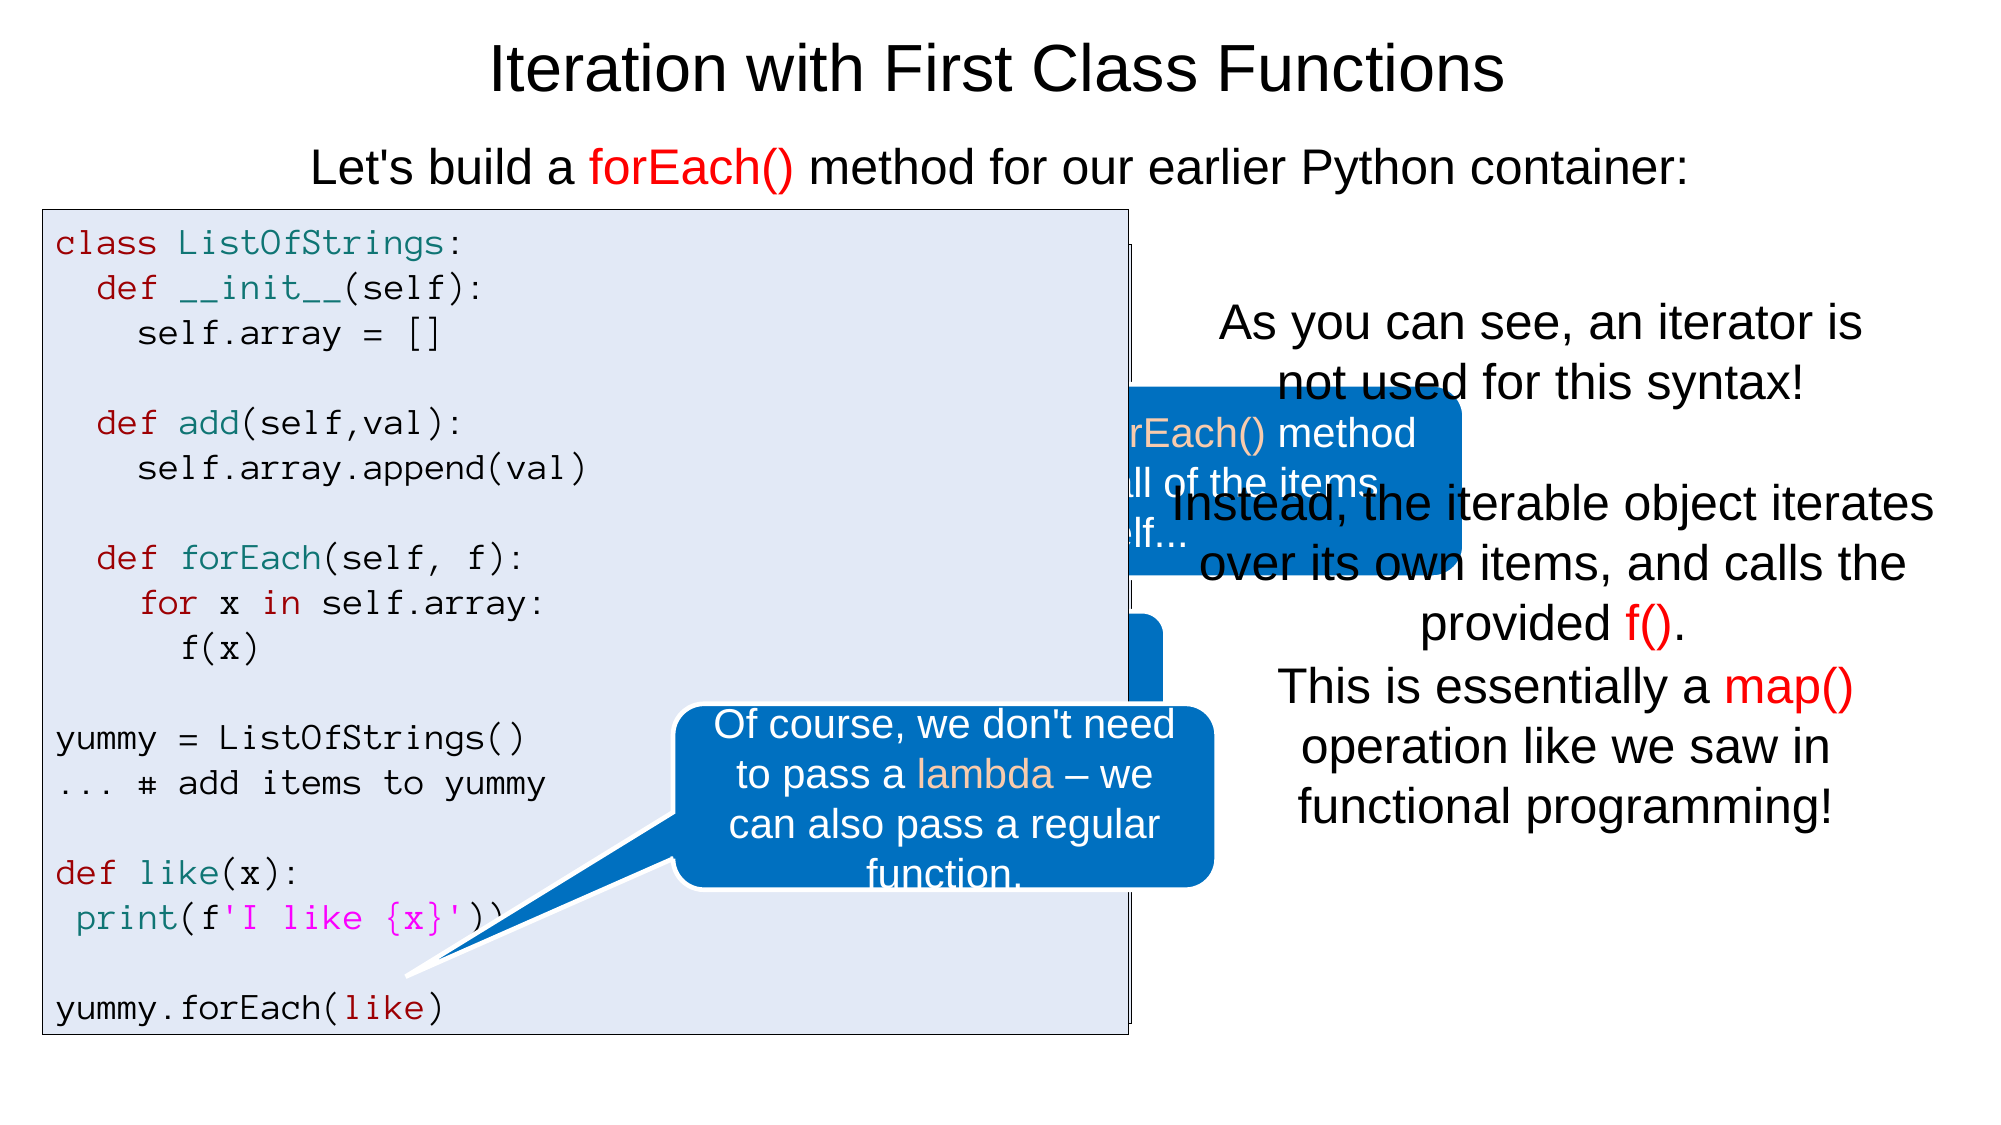

# Iteration with First Class Functions
Let's build a forEach() method for our earlier Python container:
class ListOfStrings:
  def __init__(self):
    self.array = []

  def add(self,val):
    self.array.append(val)

  def forEach(self, f):
    for x in self.array:
      f(x)

yummy = ListOfStrings()
... # add items to yummy

def like(x):
 print(f'I like {x}'))

yummy.forEach(like)
class ListOfStrings:
  def __init__(self):
    self.array = []

  def add(self,val):
    self.array.append(val)

  def forEach(self, f):
    for x in self.array:
      f(x)

yummy = ListOfStrings()
yummy.add('bindi masala')
yummy.add('koobideh')
yummy.add('gai lan')

yummy.forEach(lambda food: print(f'I like {food}'))
As you can see, an iterator is not used for this syntax!
Basically, the forEach() method enumerates all of the items itself...
Instead, the iterable object iterates over its own items, and calls the provided f().
and passes each item to the provided function.
This is essentially a map() operation like we saw in functional programming!

Of course, we don't need to pass a lambda – we can also pass a regular function.